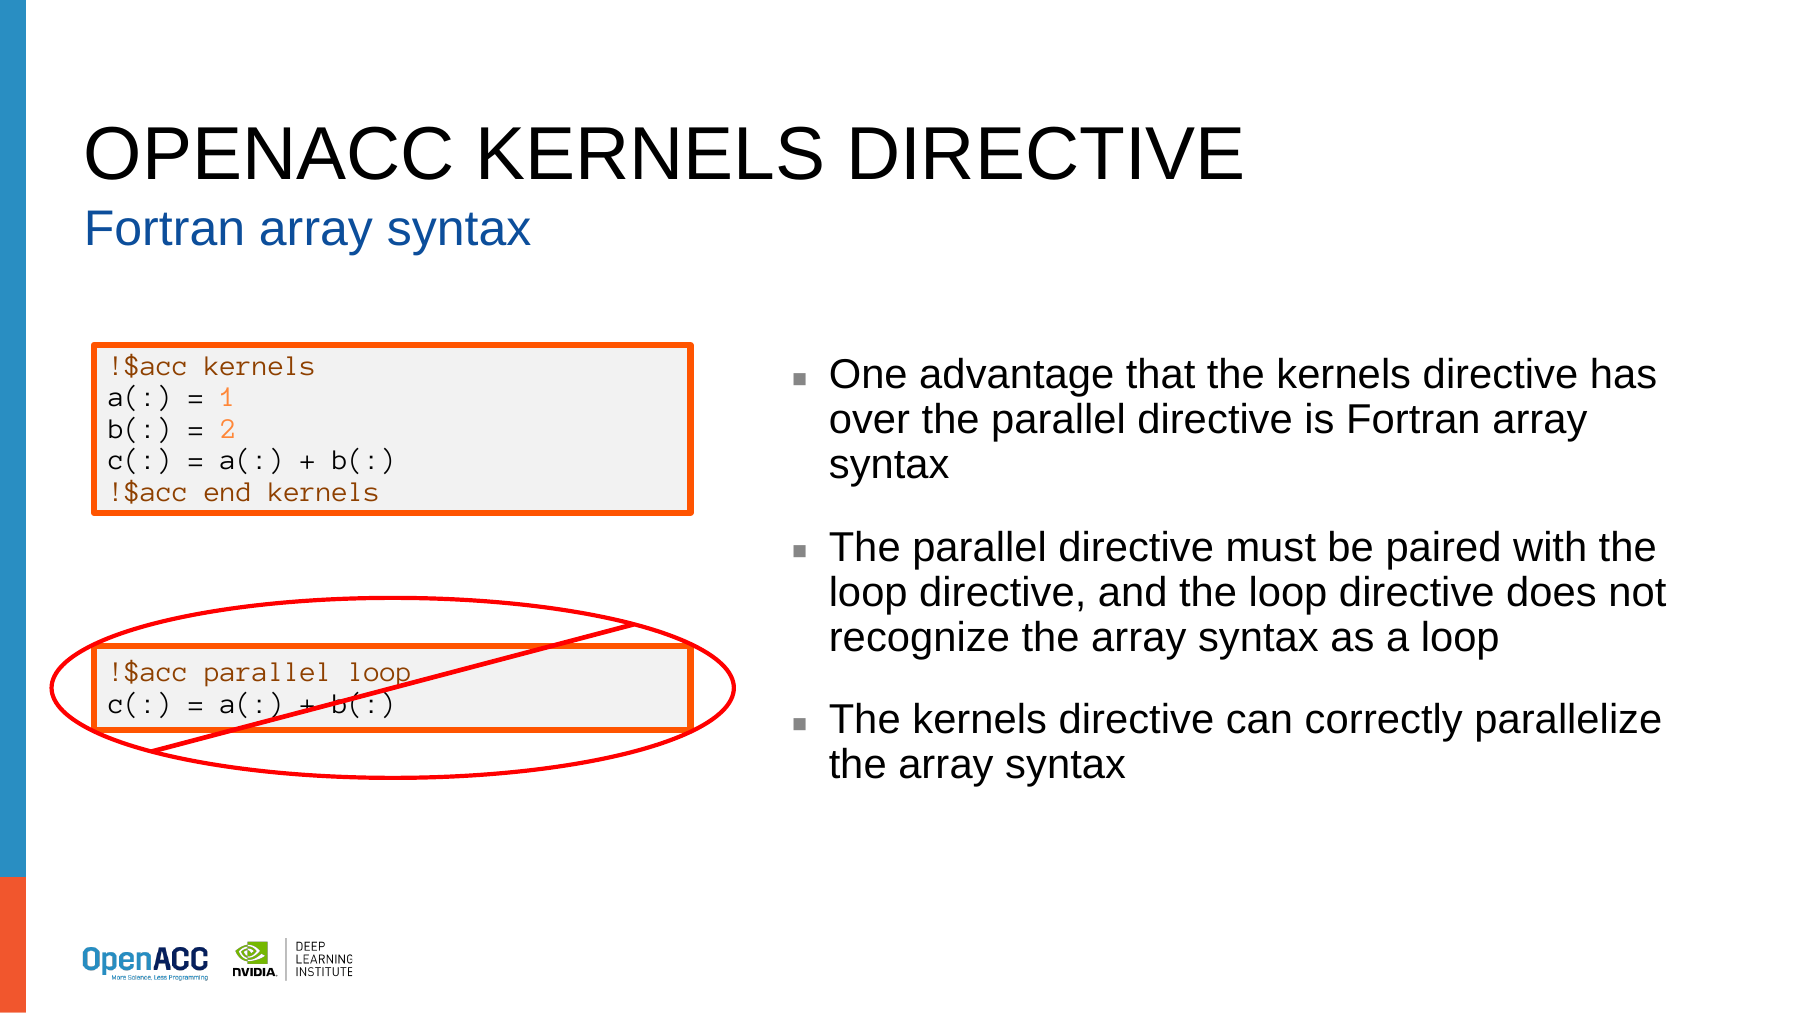

# OPENACC KERNELS DIRECTIVE
Fortran array syntax
!$acc kernels
a(:) = 1
b(:) = 2
c(:) = a(:) + b(:)
!$acc end kernels
One advantage that the kernels directive has over the parallel directive is Fortran array syntax
The parallel directive must be paired with the loop directive, and the loop directive does not recognize the array syntax as a loop
The kernels directive can correctly parallelize the array syntax

!$acc parallel loop
c(:) = a(:) + b(:)